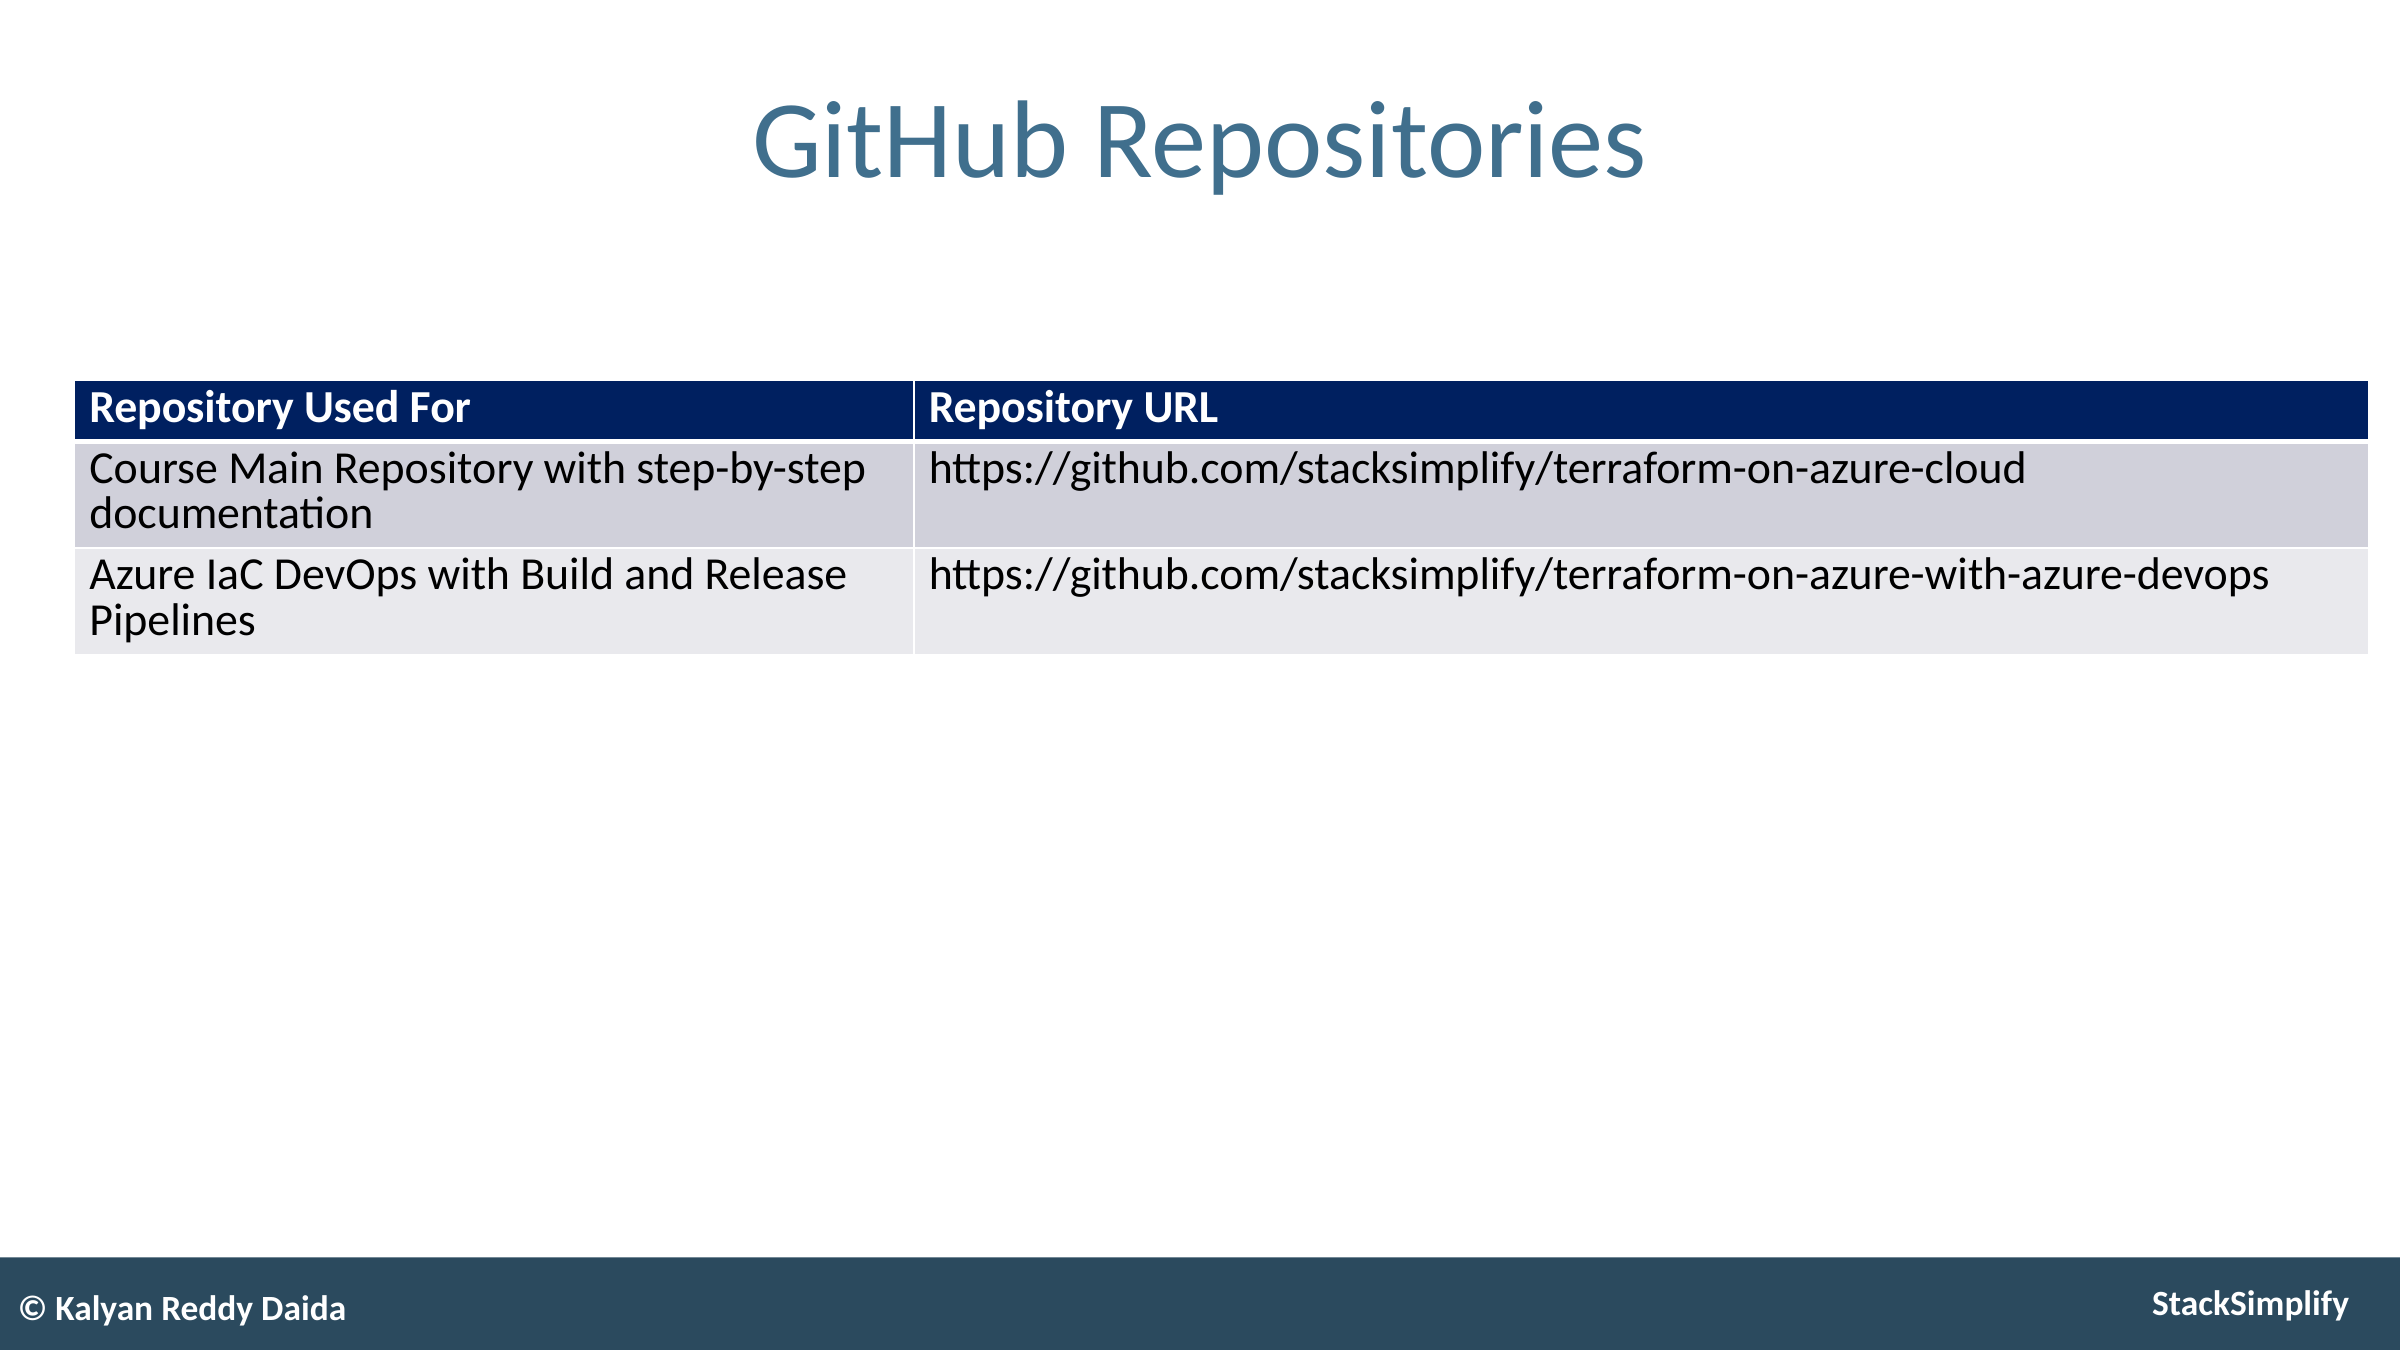

# GitHub Repositories
| Repository Used For | Repository URL |
| --- | --- |
| Course Main Repository with step-by-step documentation | https://github.com/stacksimplify/terraform-on-azure-cloud |
| Azure IaC DevOps with Build and Release Pipelines | https://github.com/stacksimplify/terraform-on-azure-with-azure-devops |
© Kalyan Reddy Daida